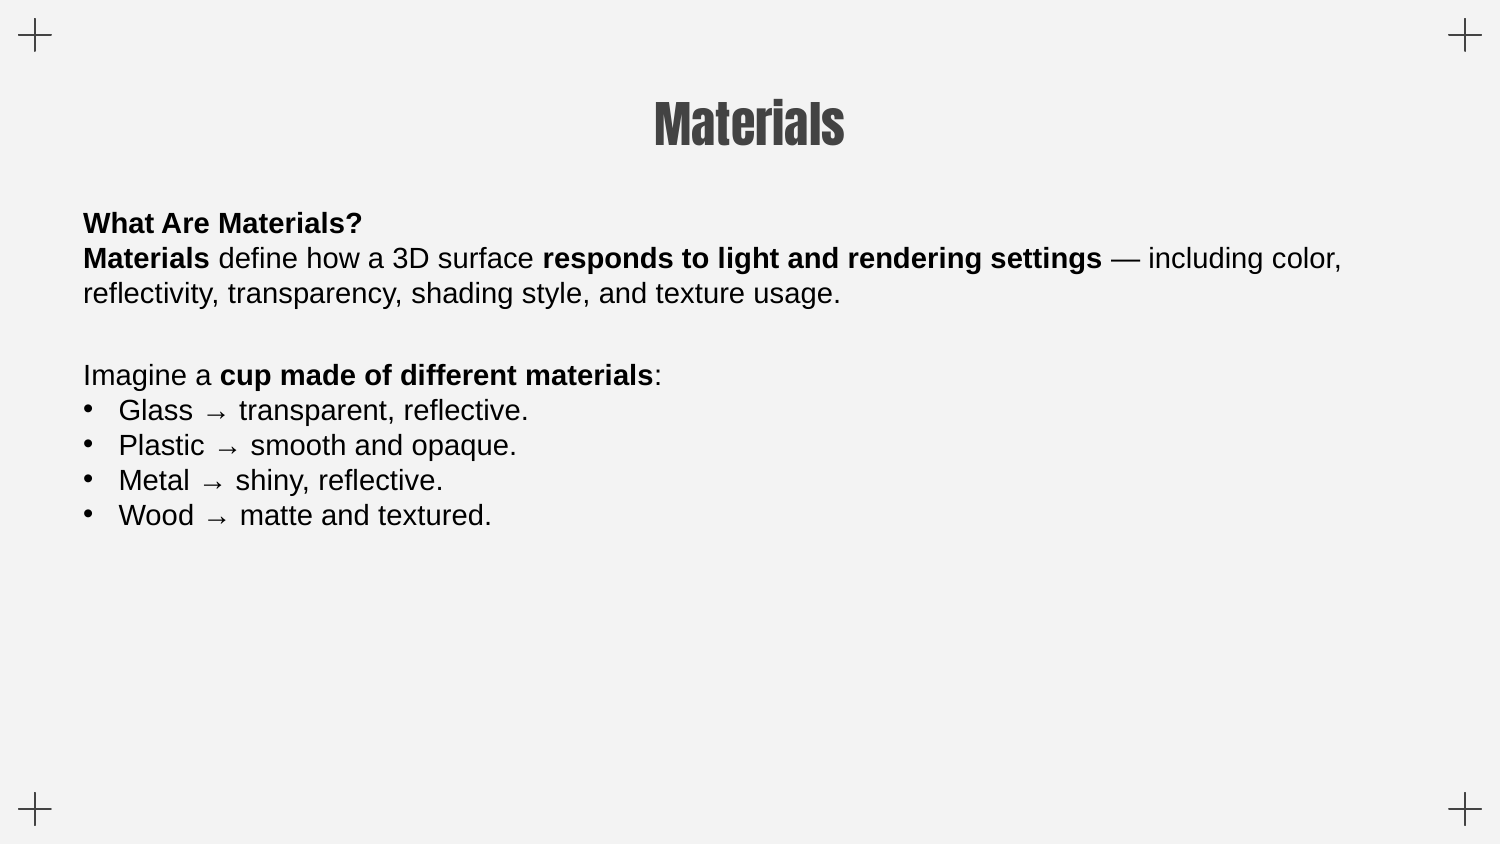

# Materials
What Are Materials?
Materials define how a 3D surface responds to light and rendering settings — including color, reflectivity, transparency, shading style, and texture usage.
Imagine a cup made of different materials:
Glass → transparent, reflective.
Plastic → smooth and opaque.
Metal → shiny, reflective.
Wood → matte and textured.